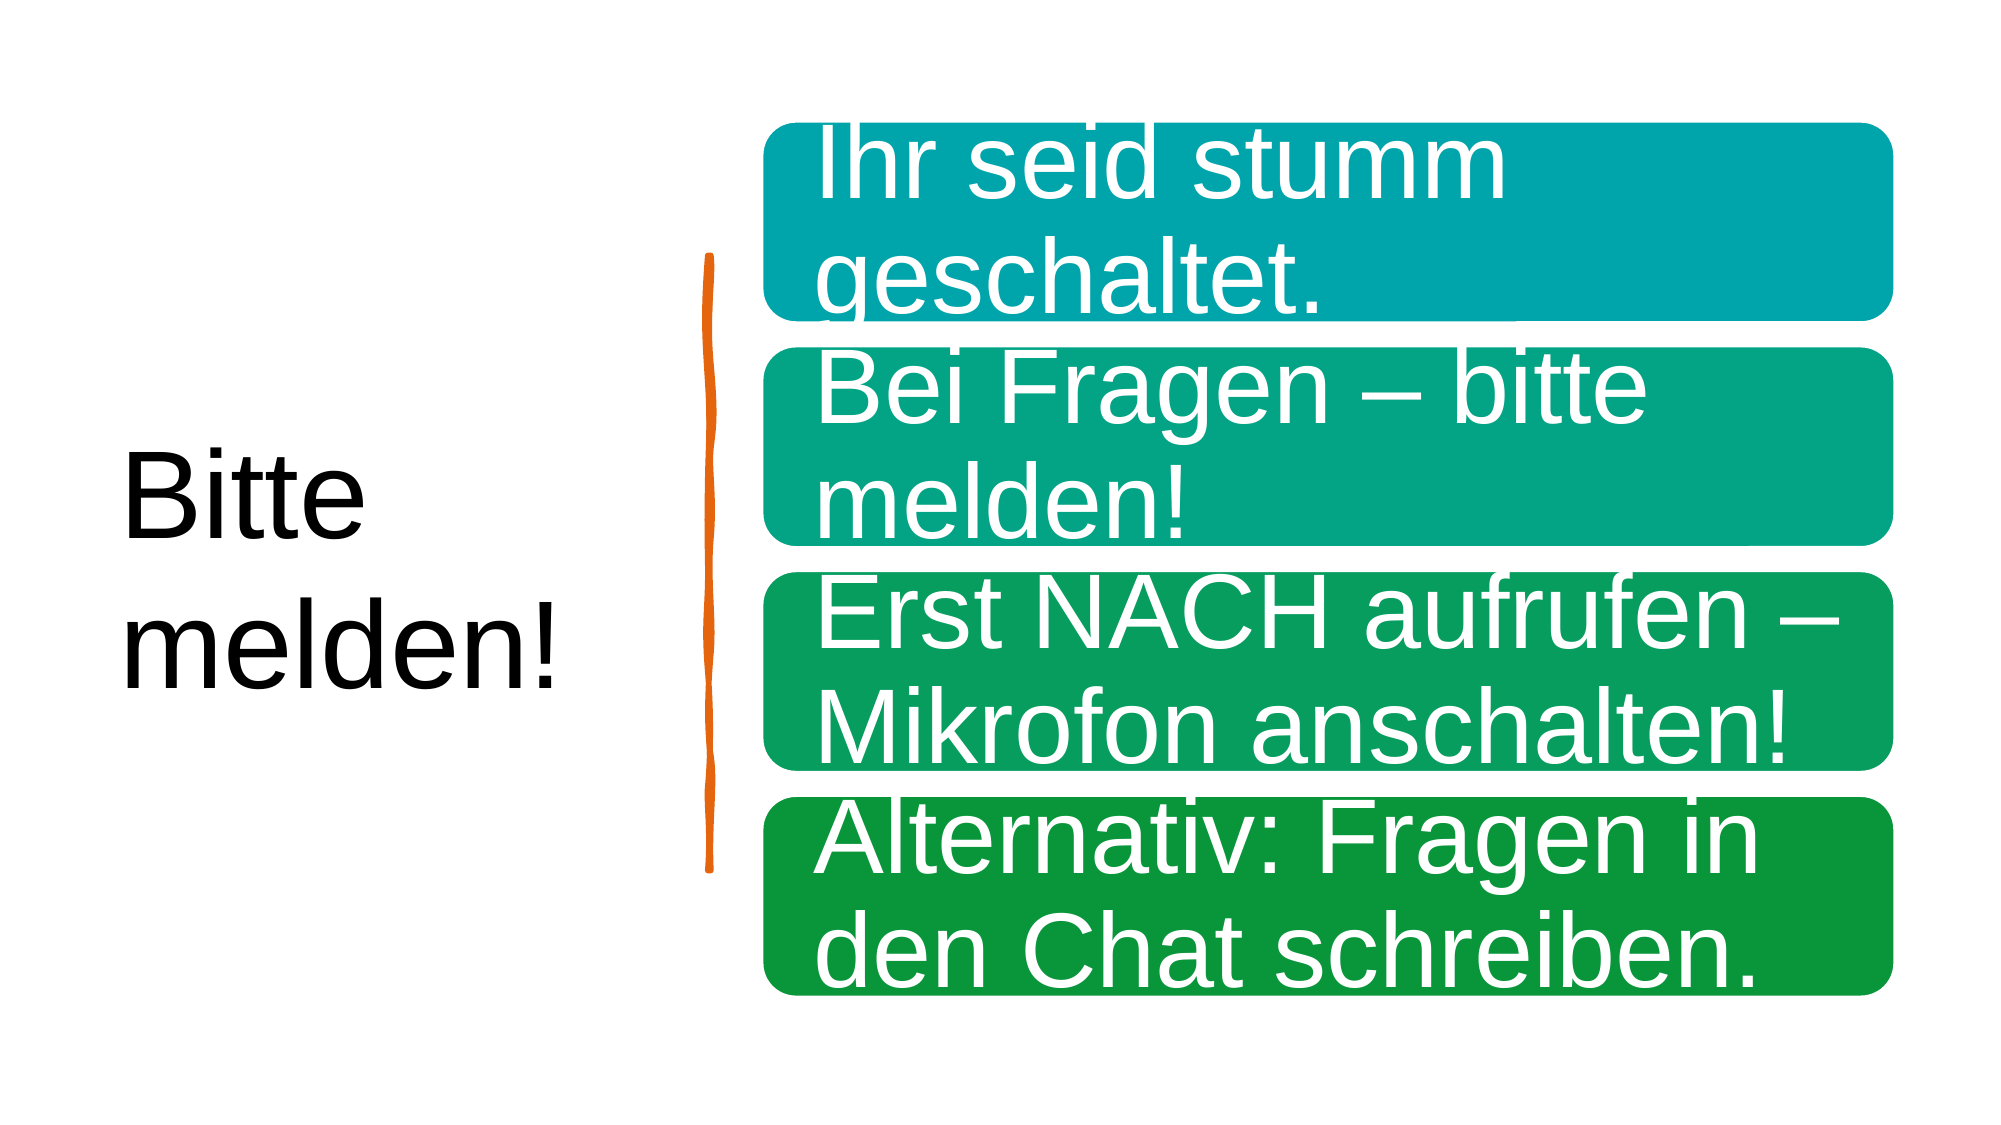

Ihr seid stumm geschaltet.
Bei Fragen – bitte melden!
Erst NACH aufrufen – Mikrofon anschalten!
Alternativ: Fragen in den Chat schreiben.
# Bitte melden!